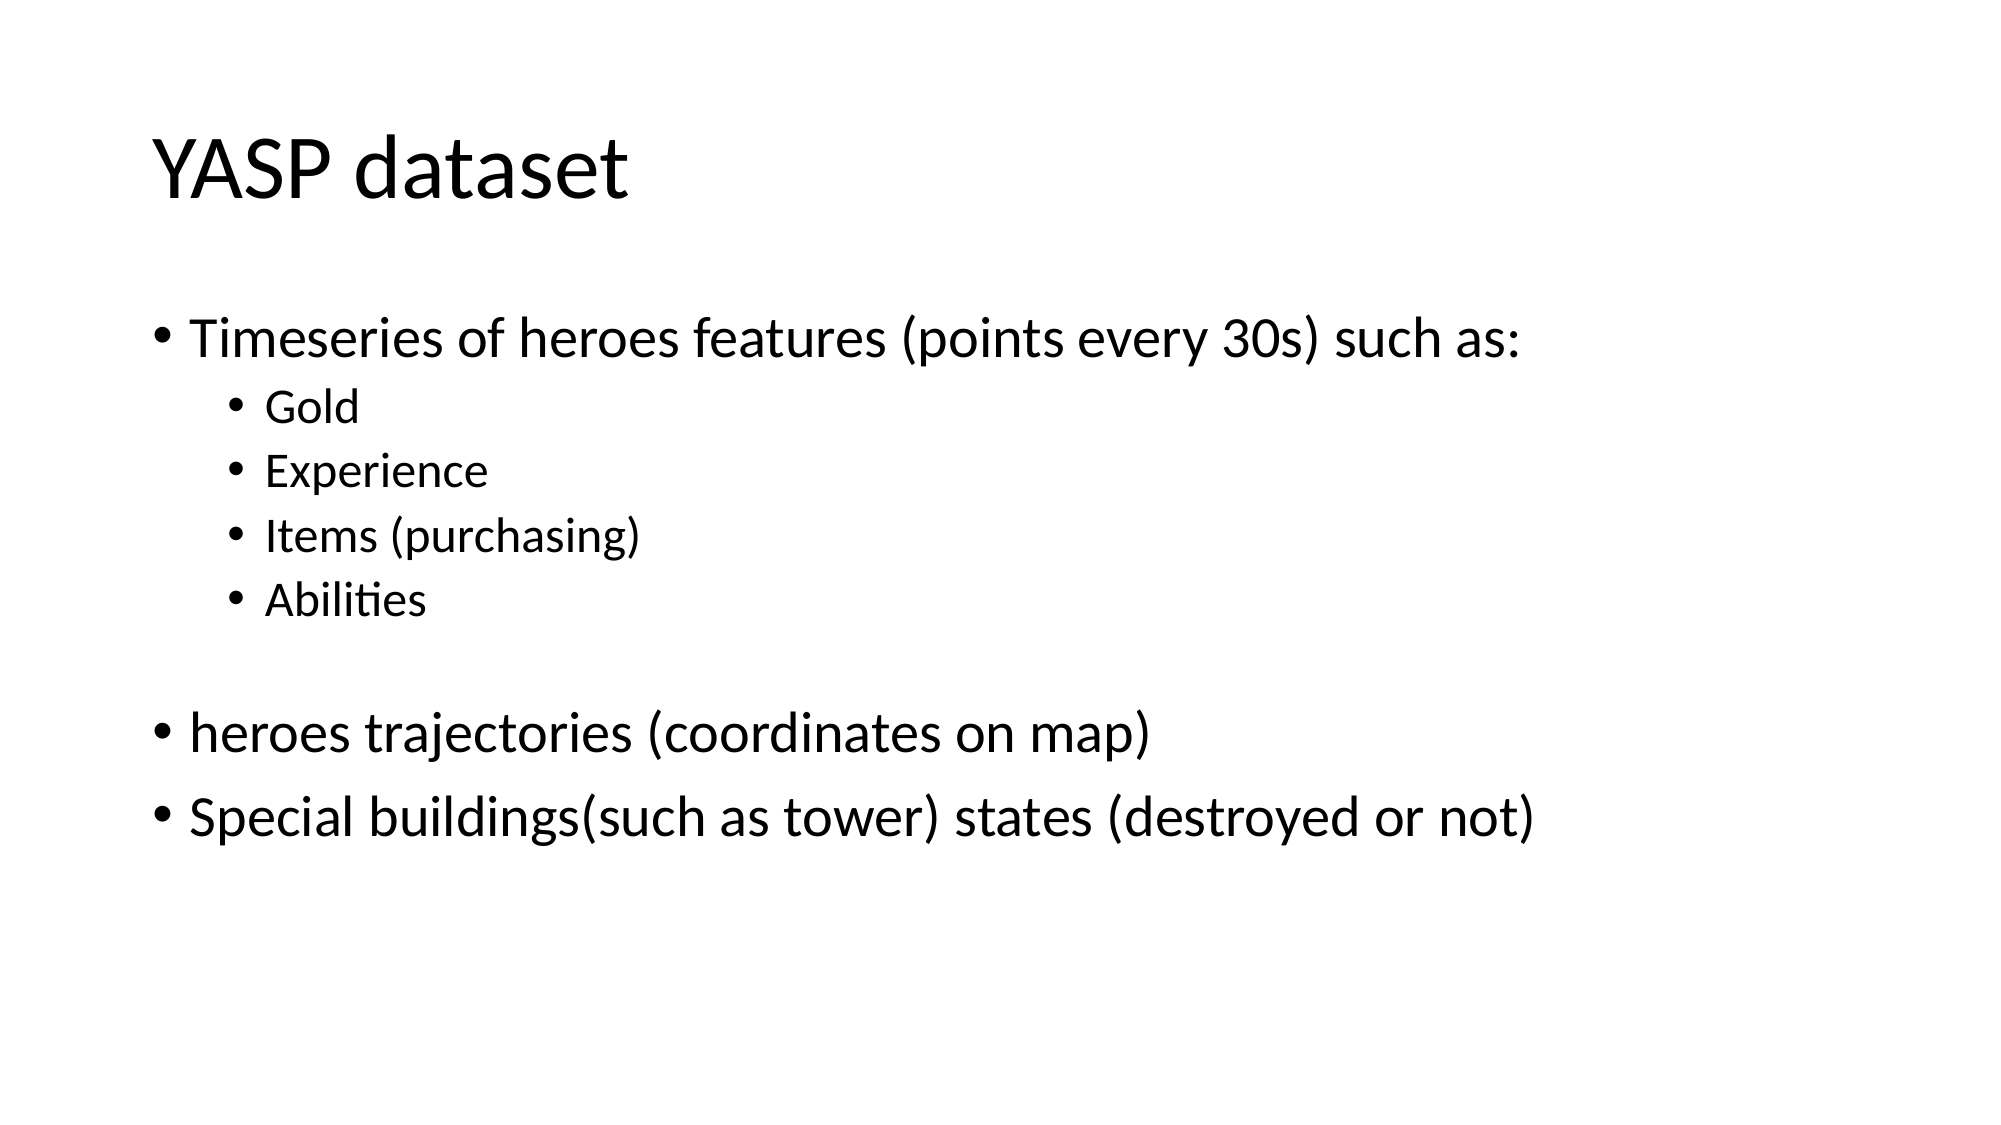

# YASP dataset
Timeseries of heroes features (points every 30s) such as:
Gold
Experience
Items (purchasing)
Abilities
heroes trajectories (coordinates on map)
Special buildings(such as tower) states (destroyed or not)